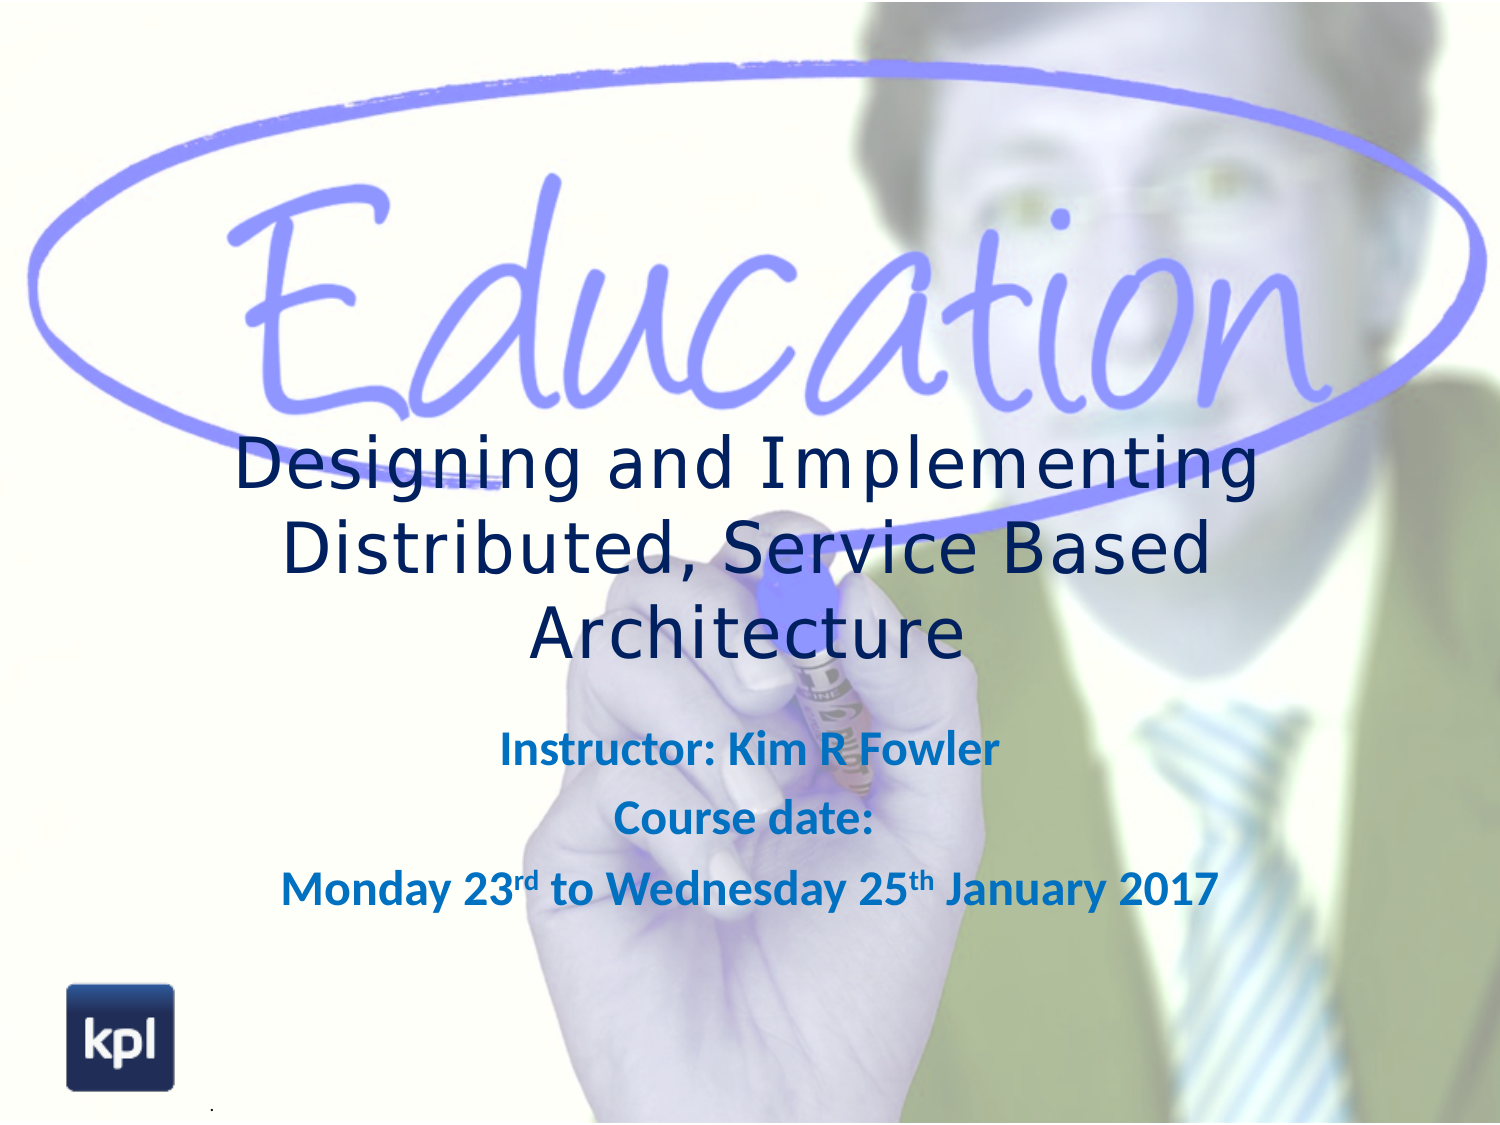

# Designing and Implementing Distributed, Service Based Architecture

Instructor: Kim R Fowler
Course date:
Monday 23rd to Wednesday 25th January 2017

.